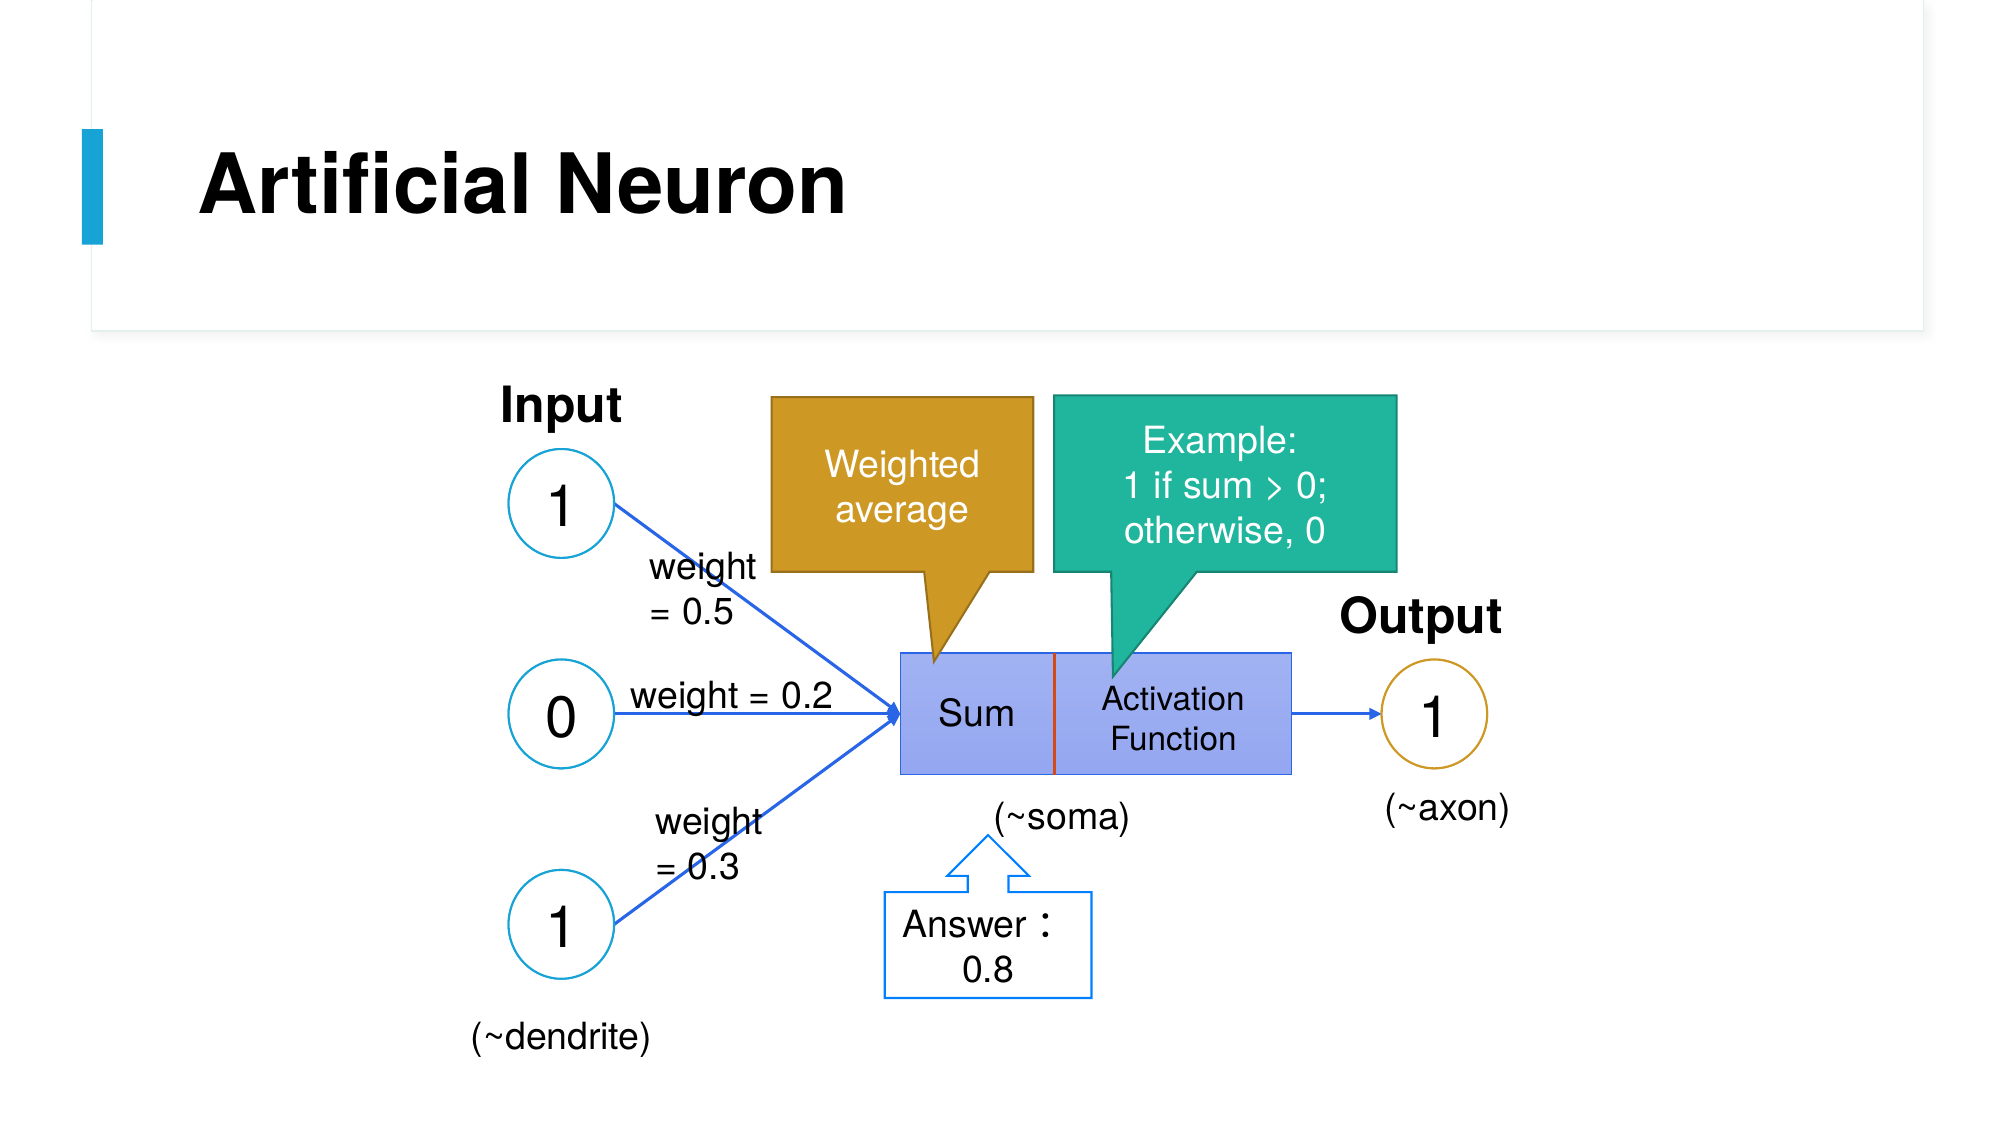

# Artificial Neuron
Input
Example:
1 if sum > 0; otherwise, 0
Weighted average
1

weight = 0.5
Output

0
1

weight = 0.2
Activation Function
Sum
(~axon)
(~soma)
weight  = 0.3
Answer： 0.8
1

(~dendrite)